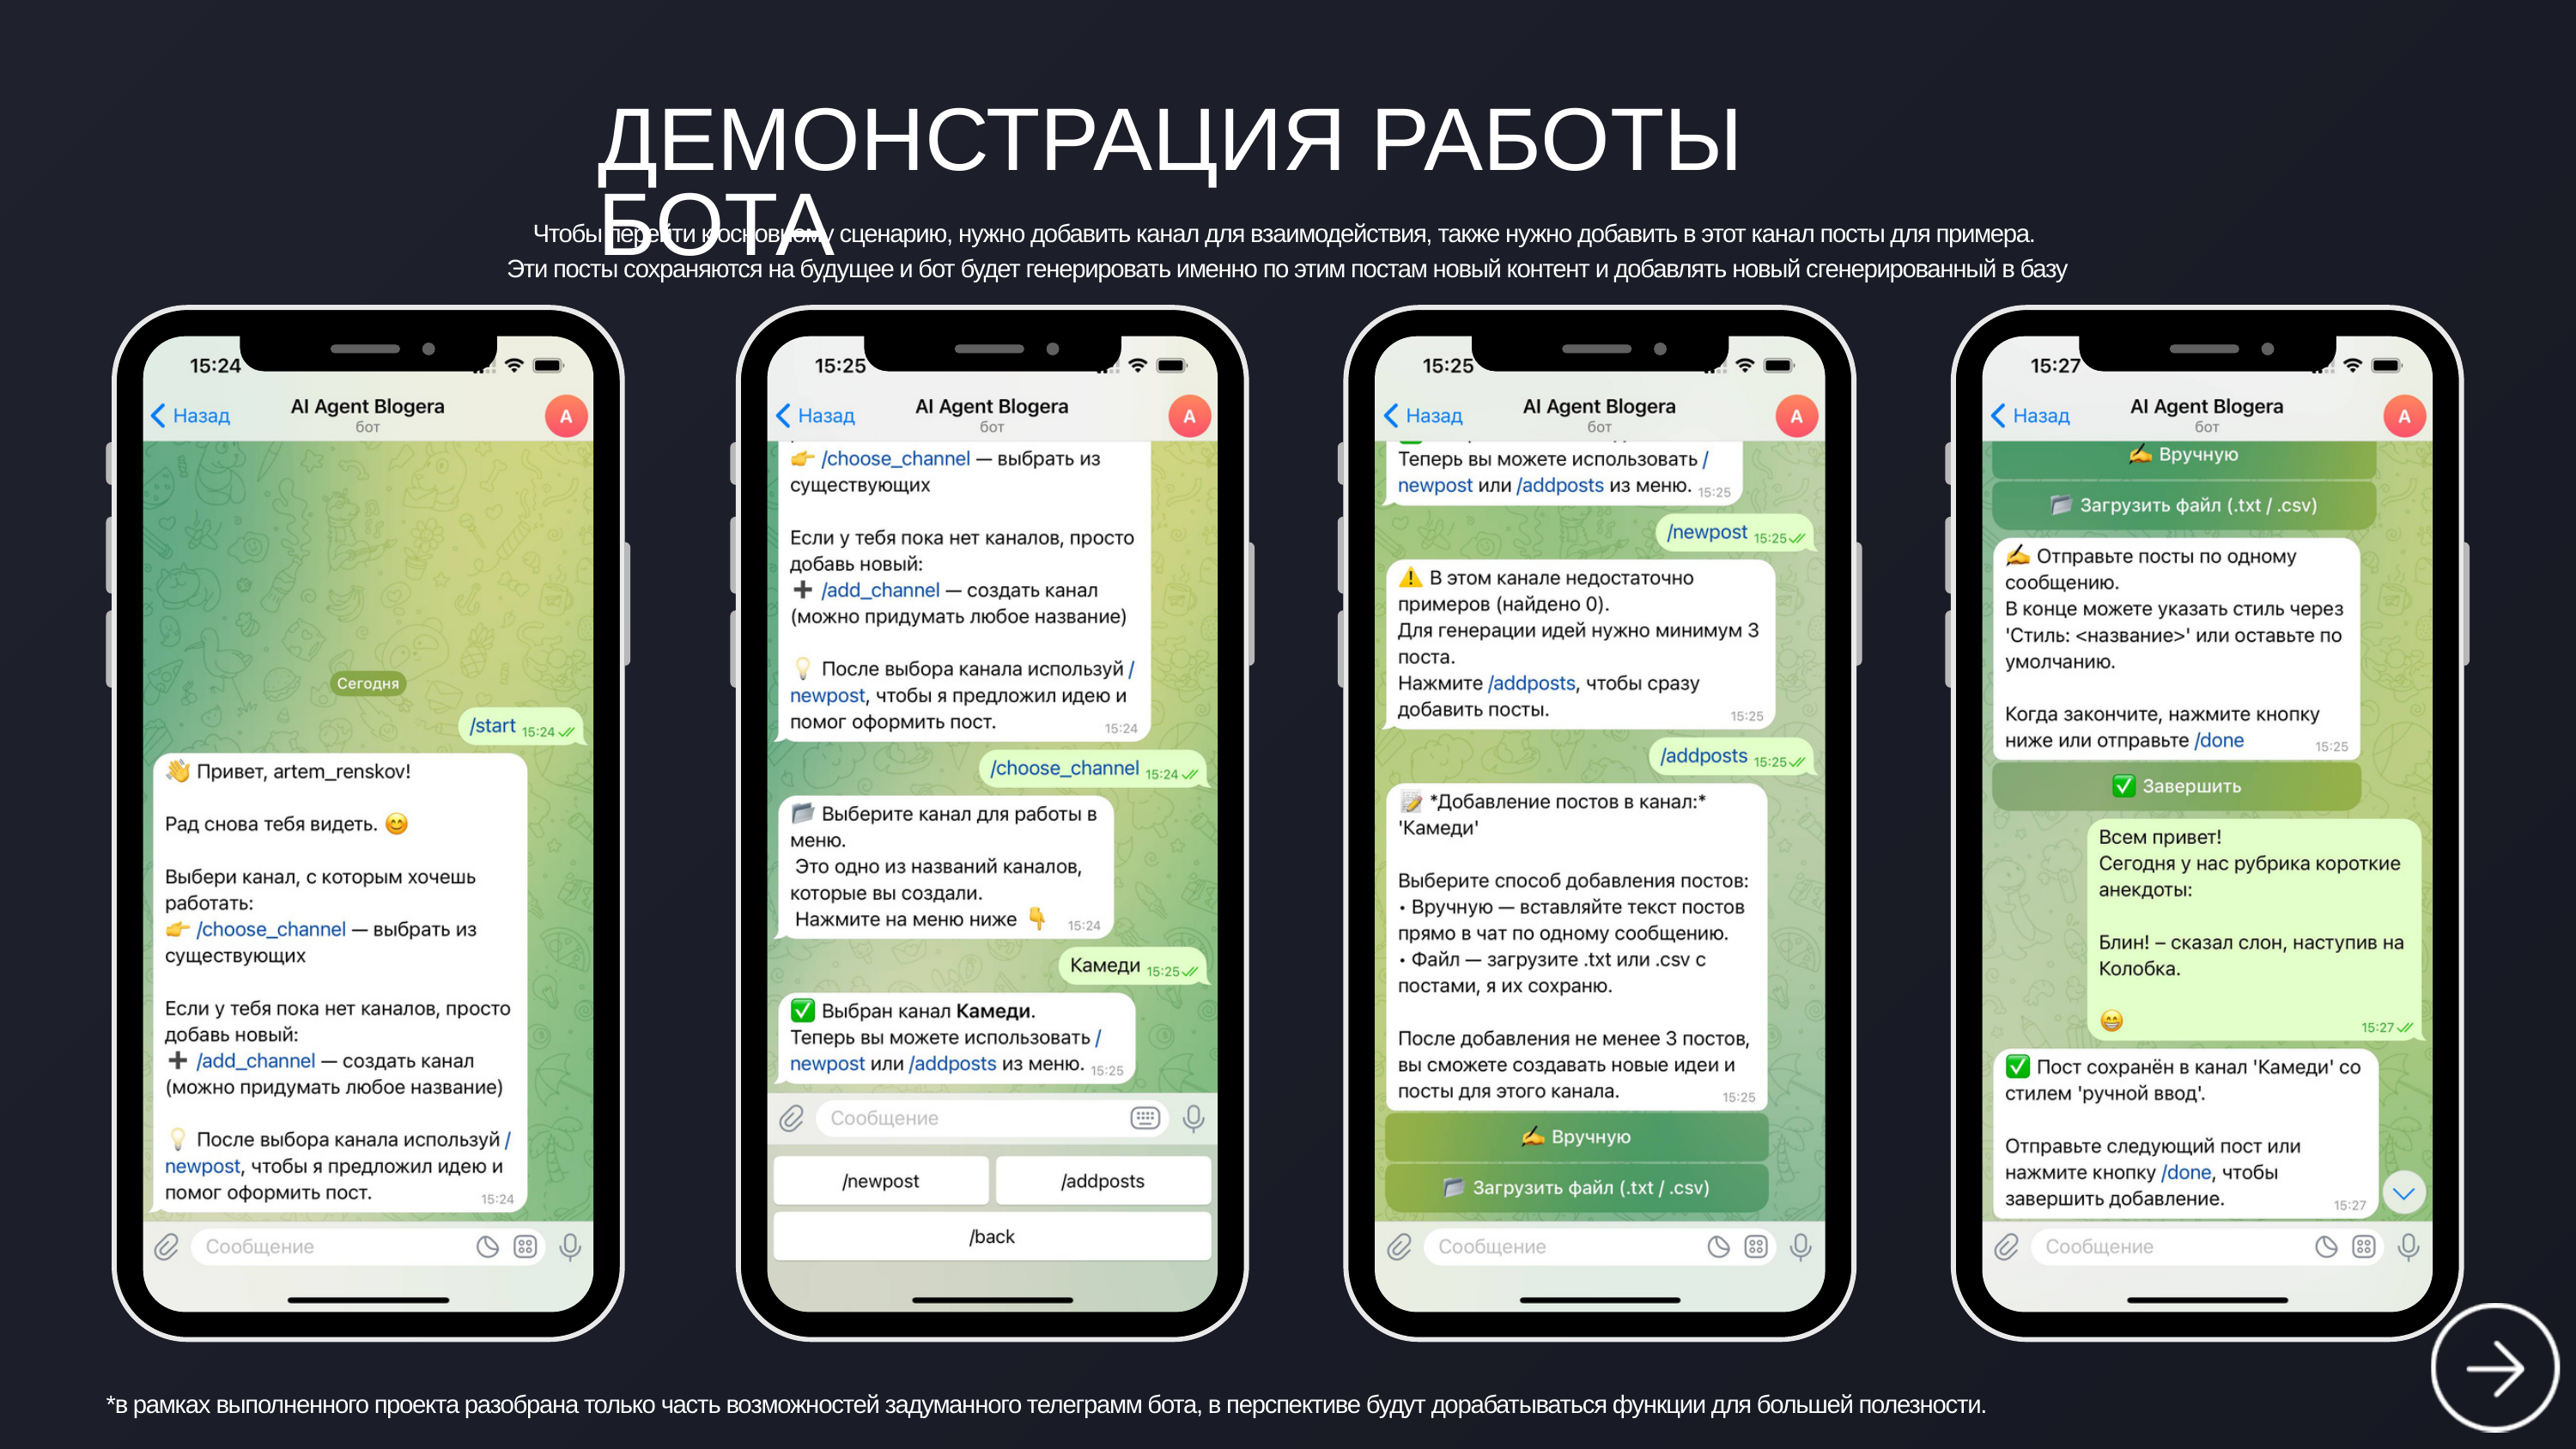

ДЕМОНСТРАЦИЯ РАБОТЫ БОТА
Чтобы перейти к основному сценарию, нужно добавить канал для взаимодействия, также нужно добавить в этот канал посты для примера.
Эти посты сохраняются на будущее и бот будет генерировать именно по этим постам новый контент и добавлять новый сгенерированный в базу

*в рамках выполненного проекта разобрана только часть возможностей задуманного телеграмм бота, в перспективе будут дорабатываться функции для большей полезности.